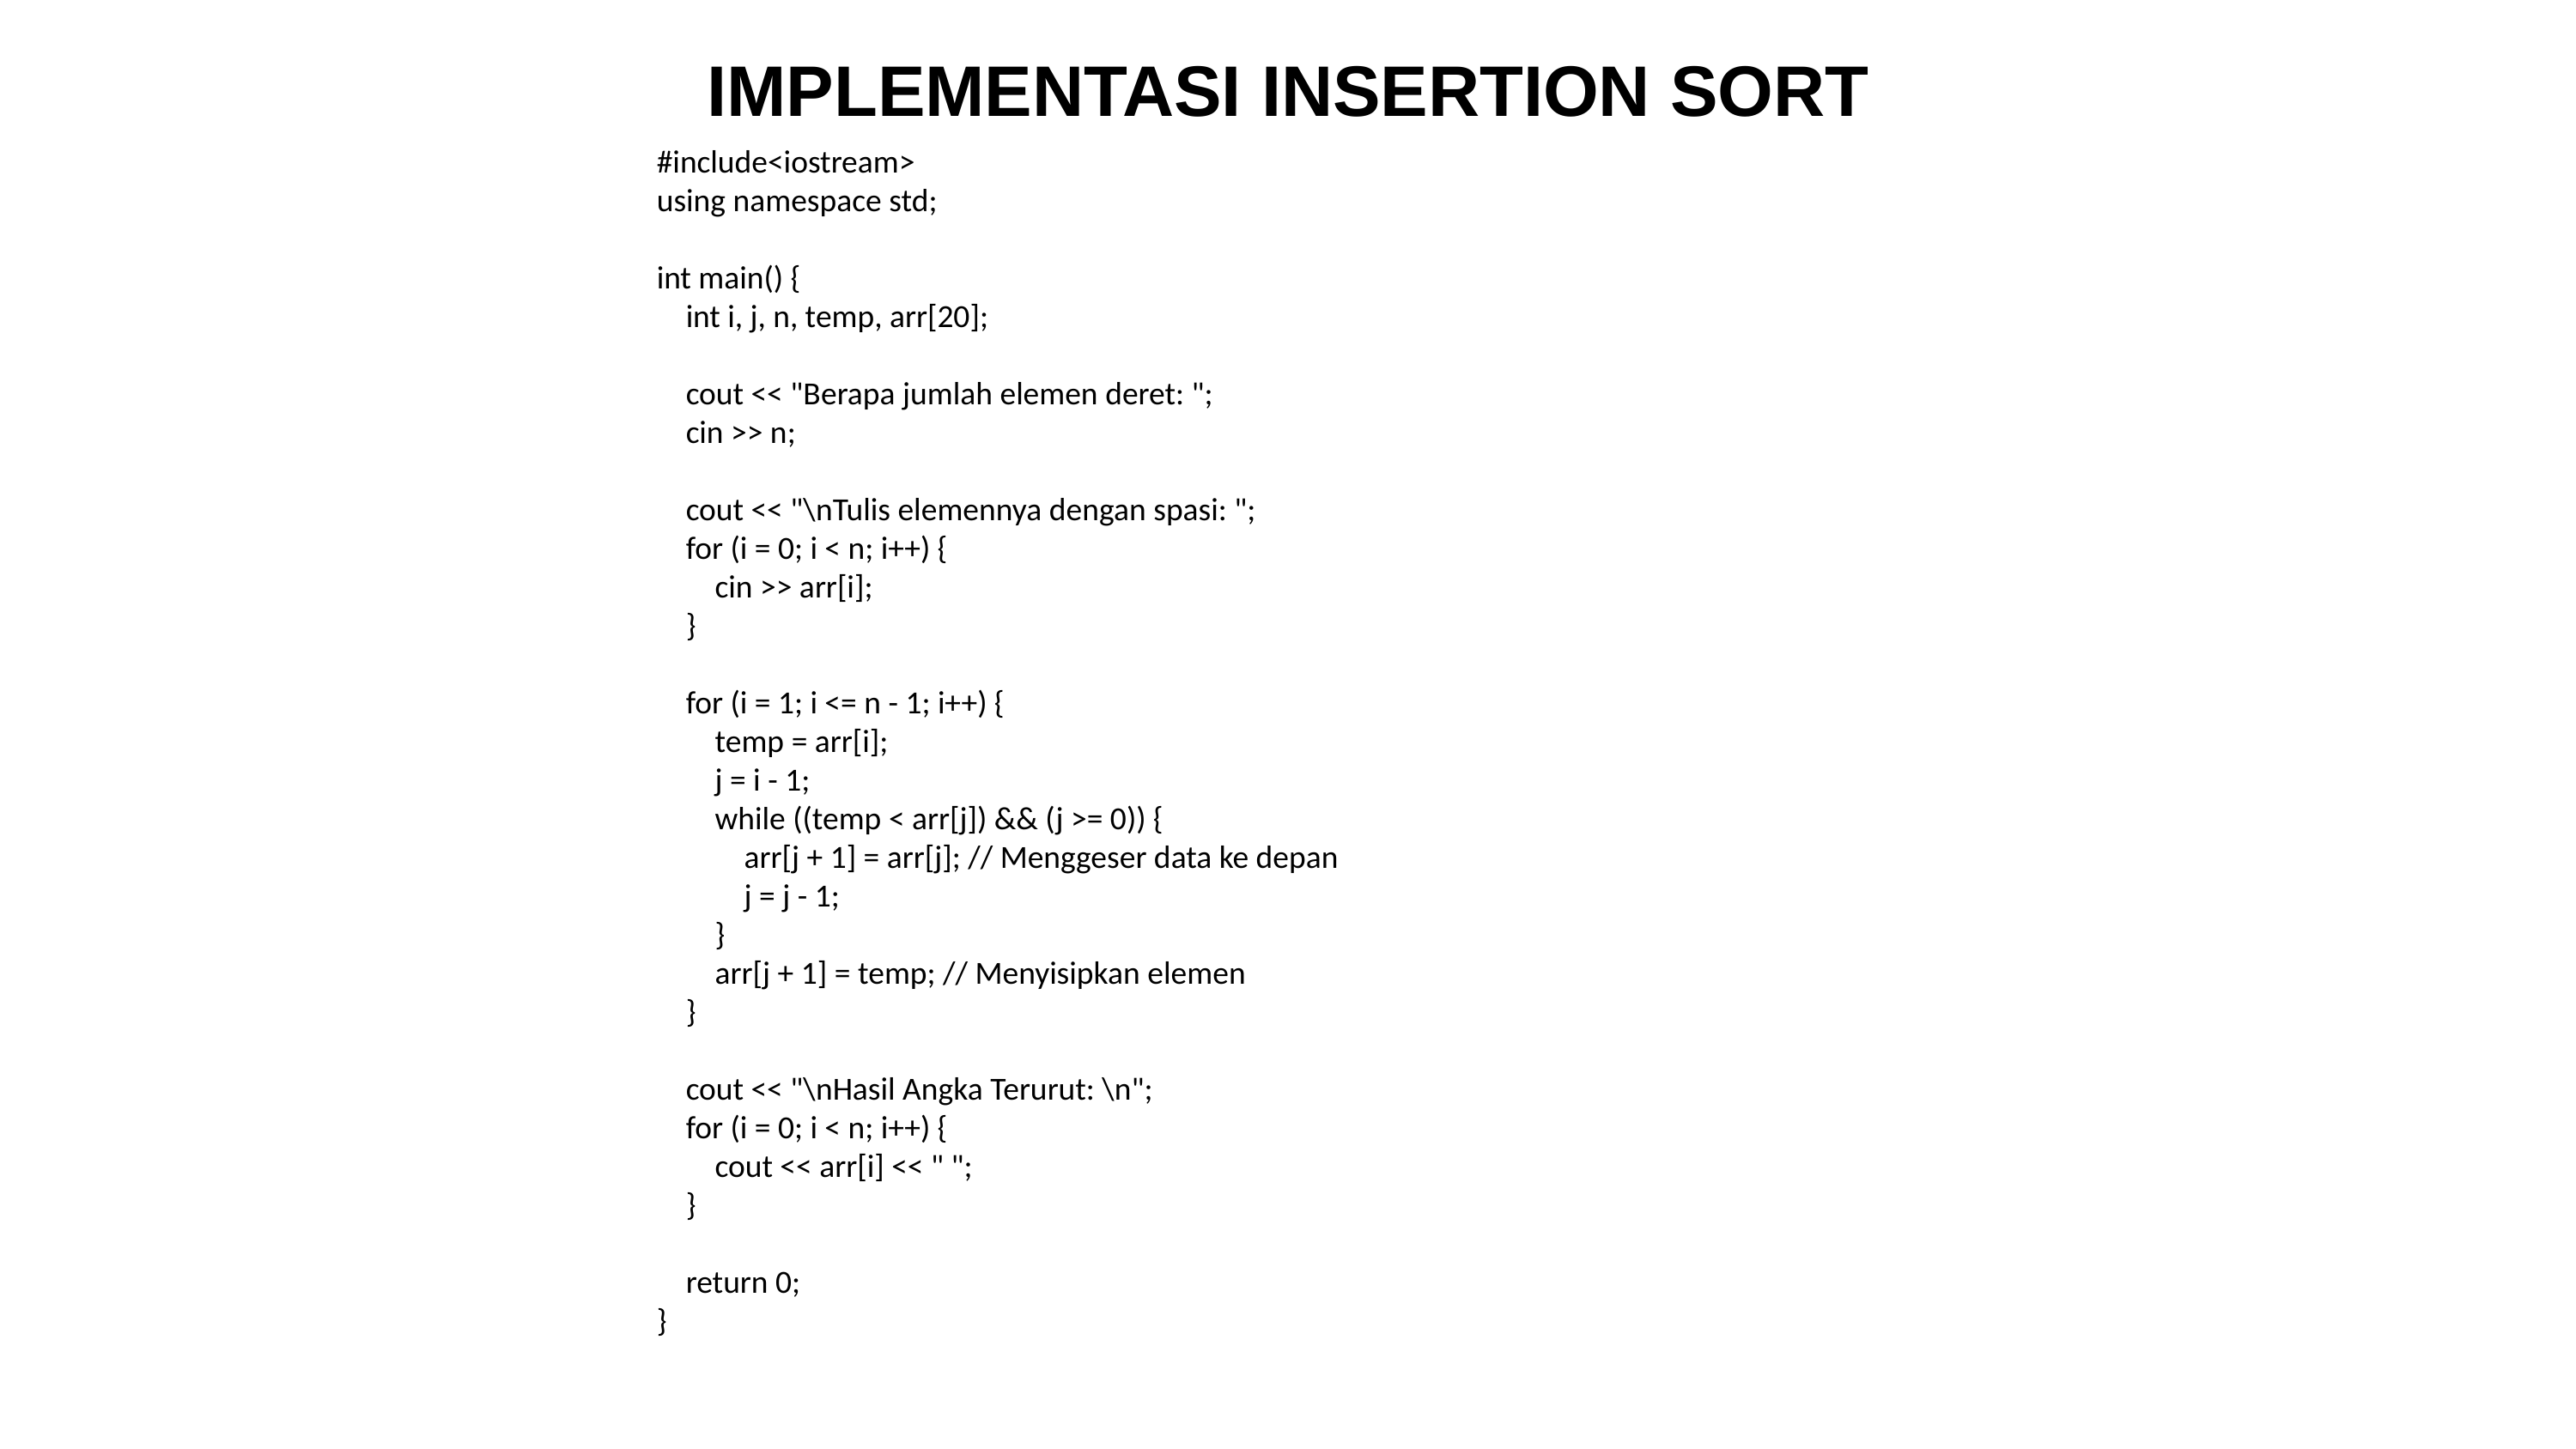

IMPLEMENTASI INSERTION SORT
#include<iostream>
using namespace std;

int main() {
    int i, j, n, temp, arr[20];

    cout << "Berapa jumlah elemen deret: ";
    cin >> n;

    cout << "\nTulis elemennya dengan spasi: ";
    for (i = 0; i < n; i++) {
        cin >> arr[i];
    }

    for (i = 1; i <= n - 1; i++) {
        temp = arr[i];
        j = i - 1;
        while ((temp < arr[j]) && (j >= 0)) {
            arr[j + 1] = arr[j]; // Menggeser data ke depan
            j = j - 1;
        }
        arr[j + 1] = temp; // Menyisipkan elemen
    }

    cout << "\nHasil Angka Terurut: \n";
    for (i = 0; i < n; i++) {
        cout << arr[i] << " ";
    }

    return 0;
}